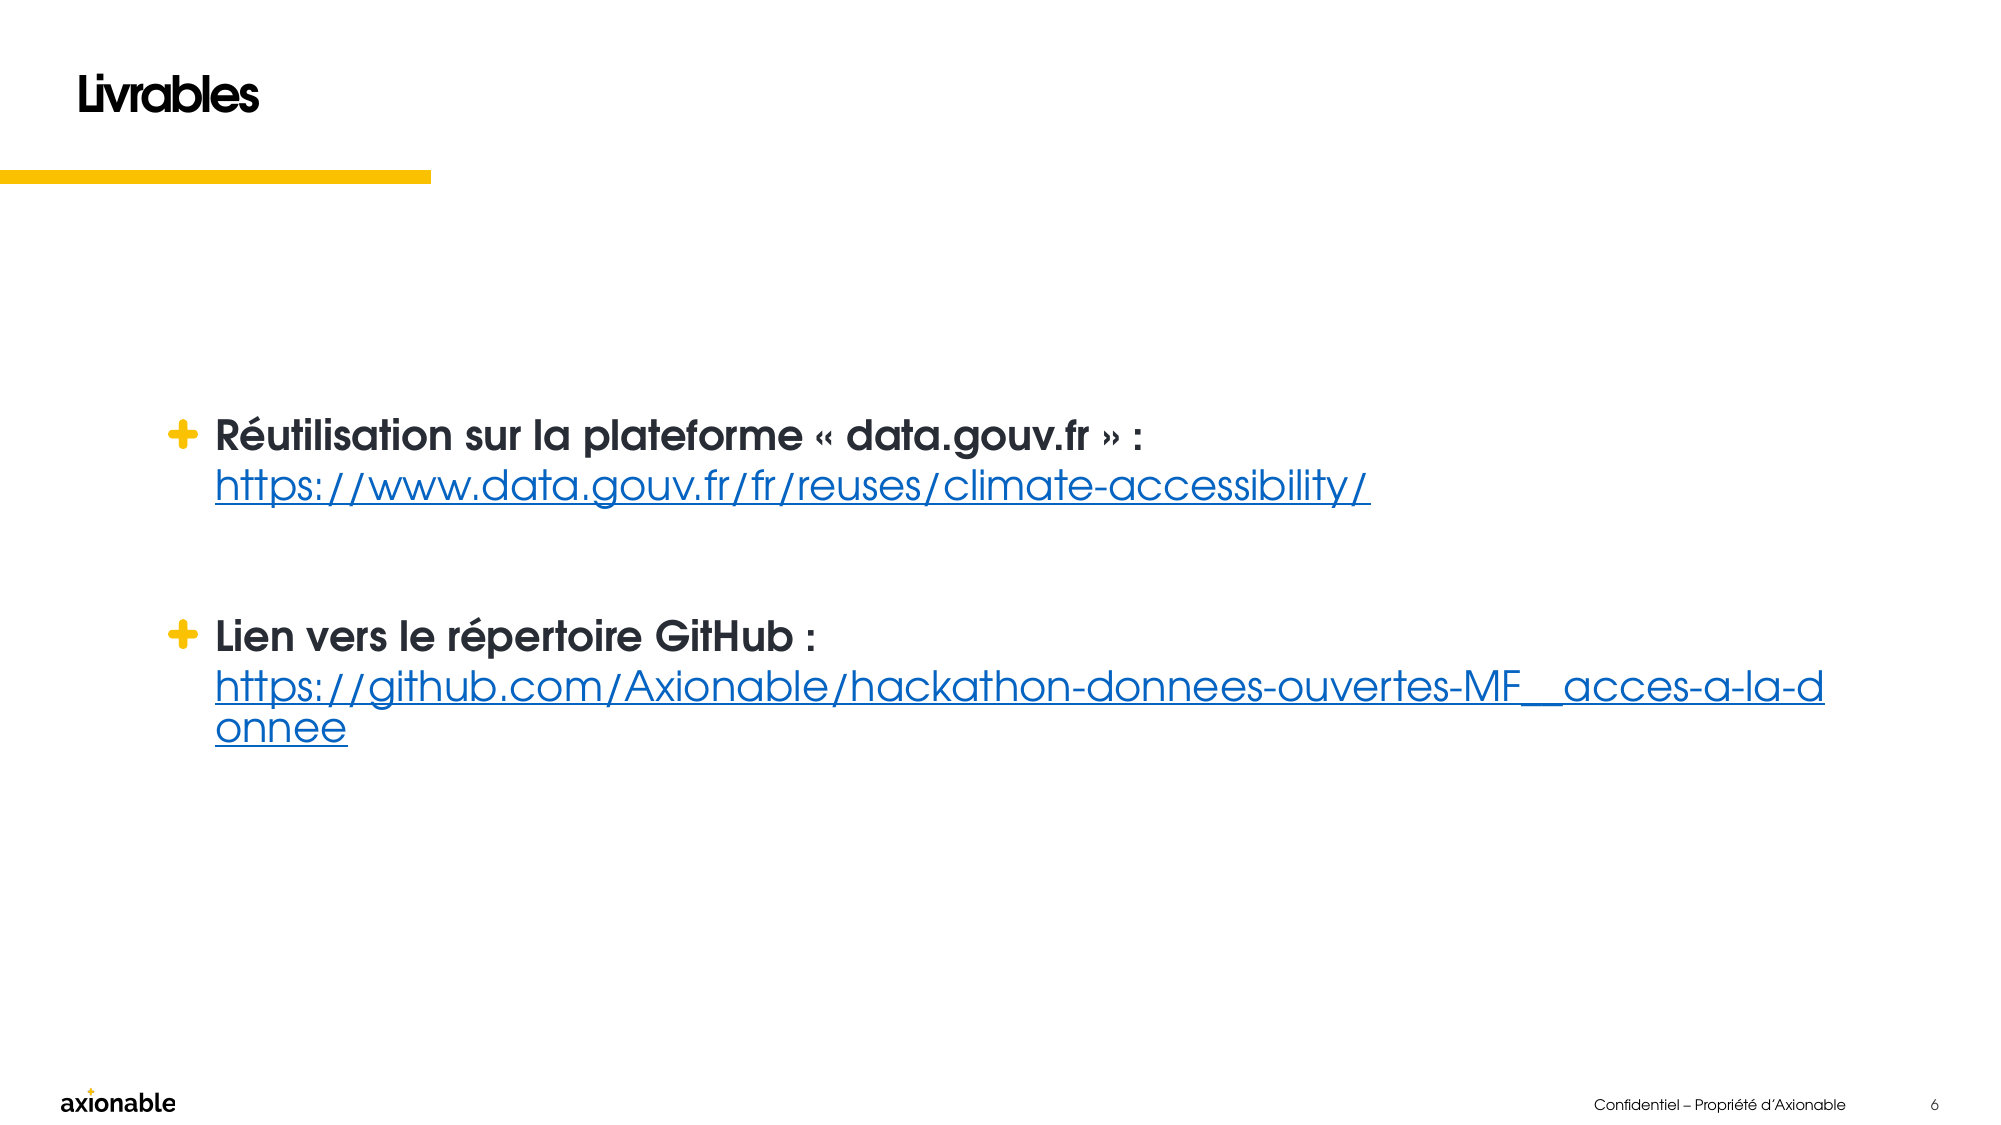

# Livrables
Réutilisation sur la plateforme « data.gouv.fr » : https://www.data.gouv.fr/fr/reuses/climate-accessibility/

Lien vers le répertoire GitHub : https://github.com/Axionable/hackathon-donnees-ouvertes-MF__acces-a-la-donnee